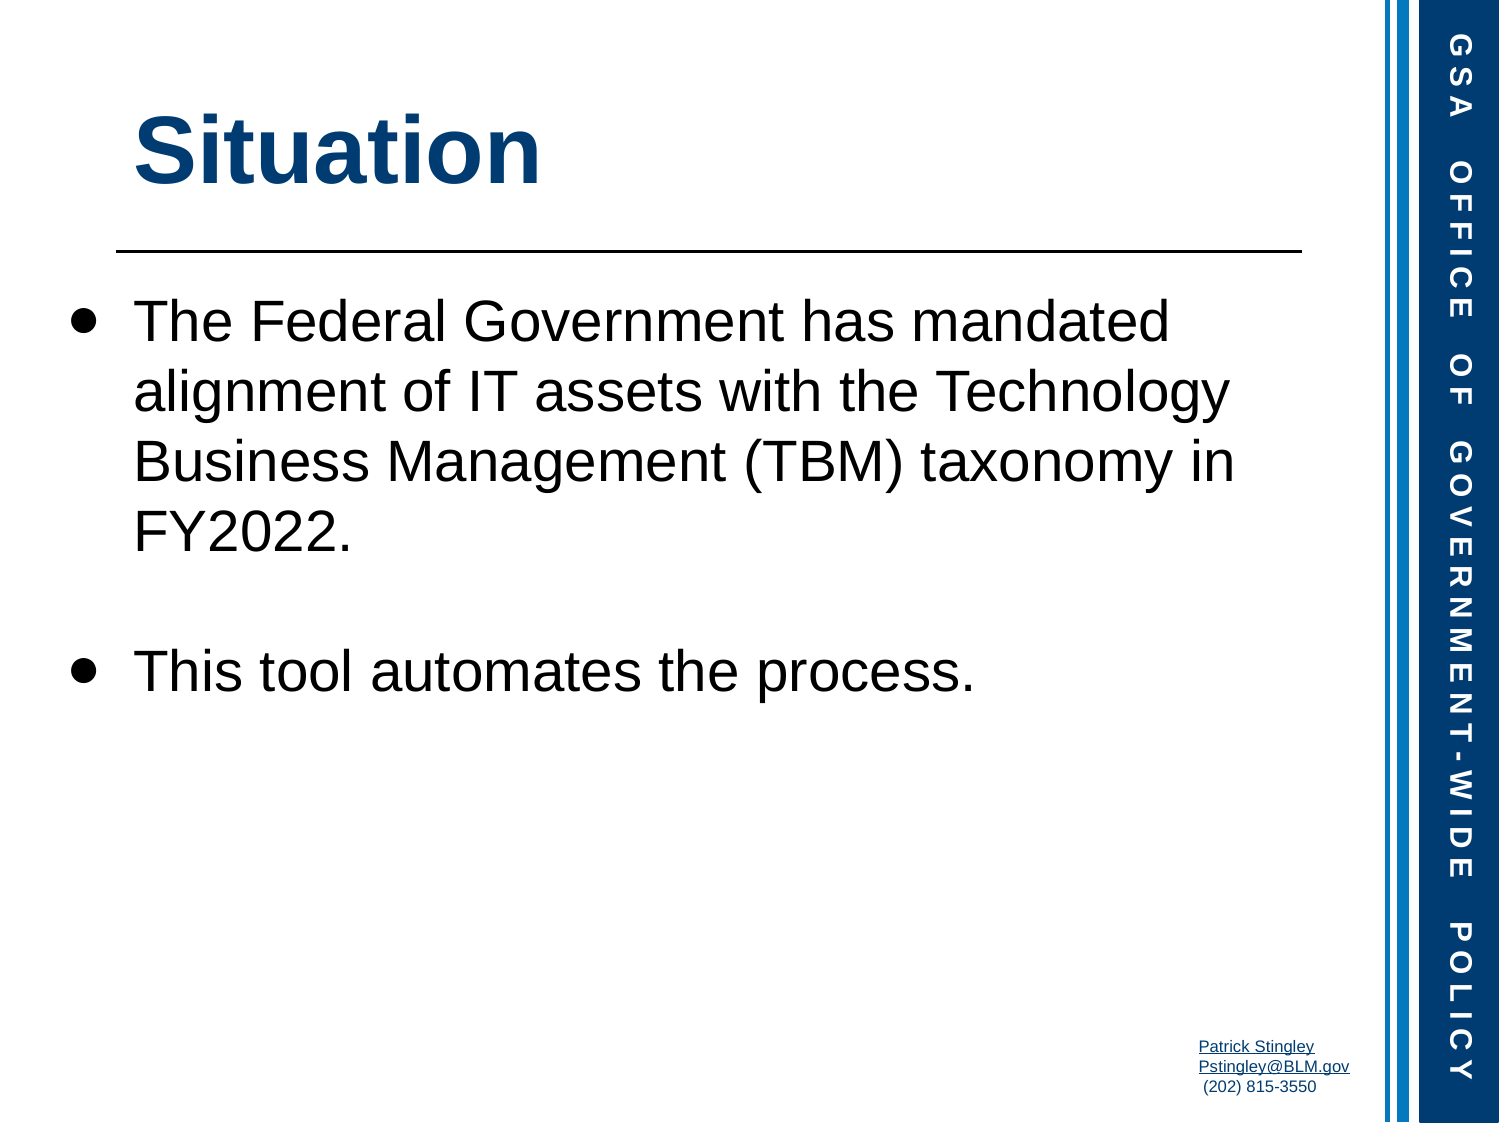

# Situation
The Federal Government has mandated alignment of IT assets with the Technology Business Management (TBM) taxonomy in FY2022.

This tool automates the process.
Patrick Stingley
Pstingley@BLM.gov
 (202) 815-3550